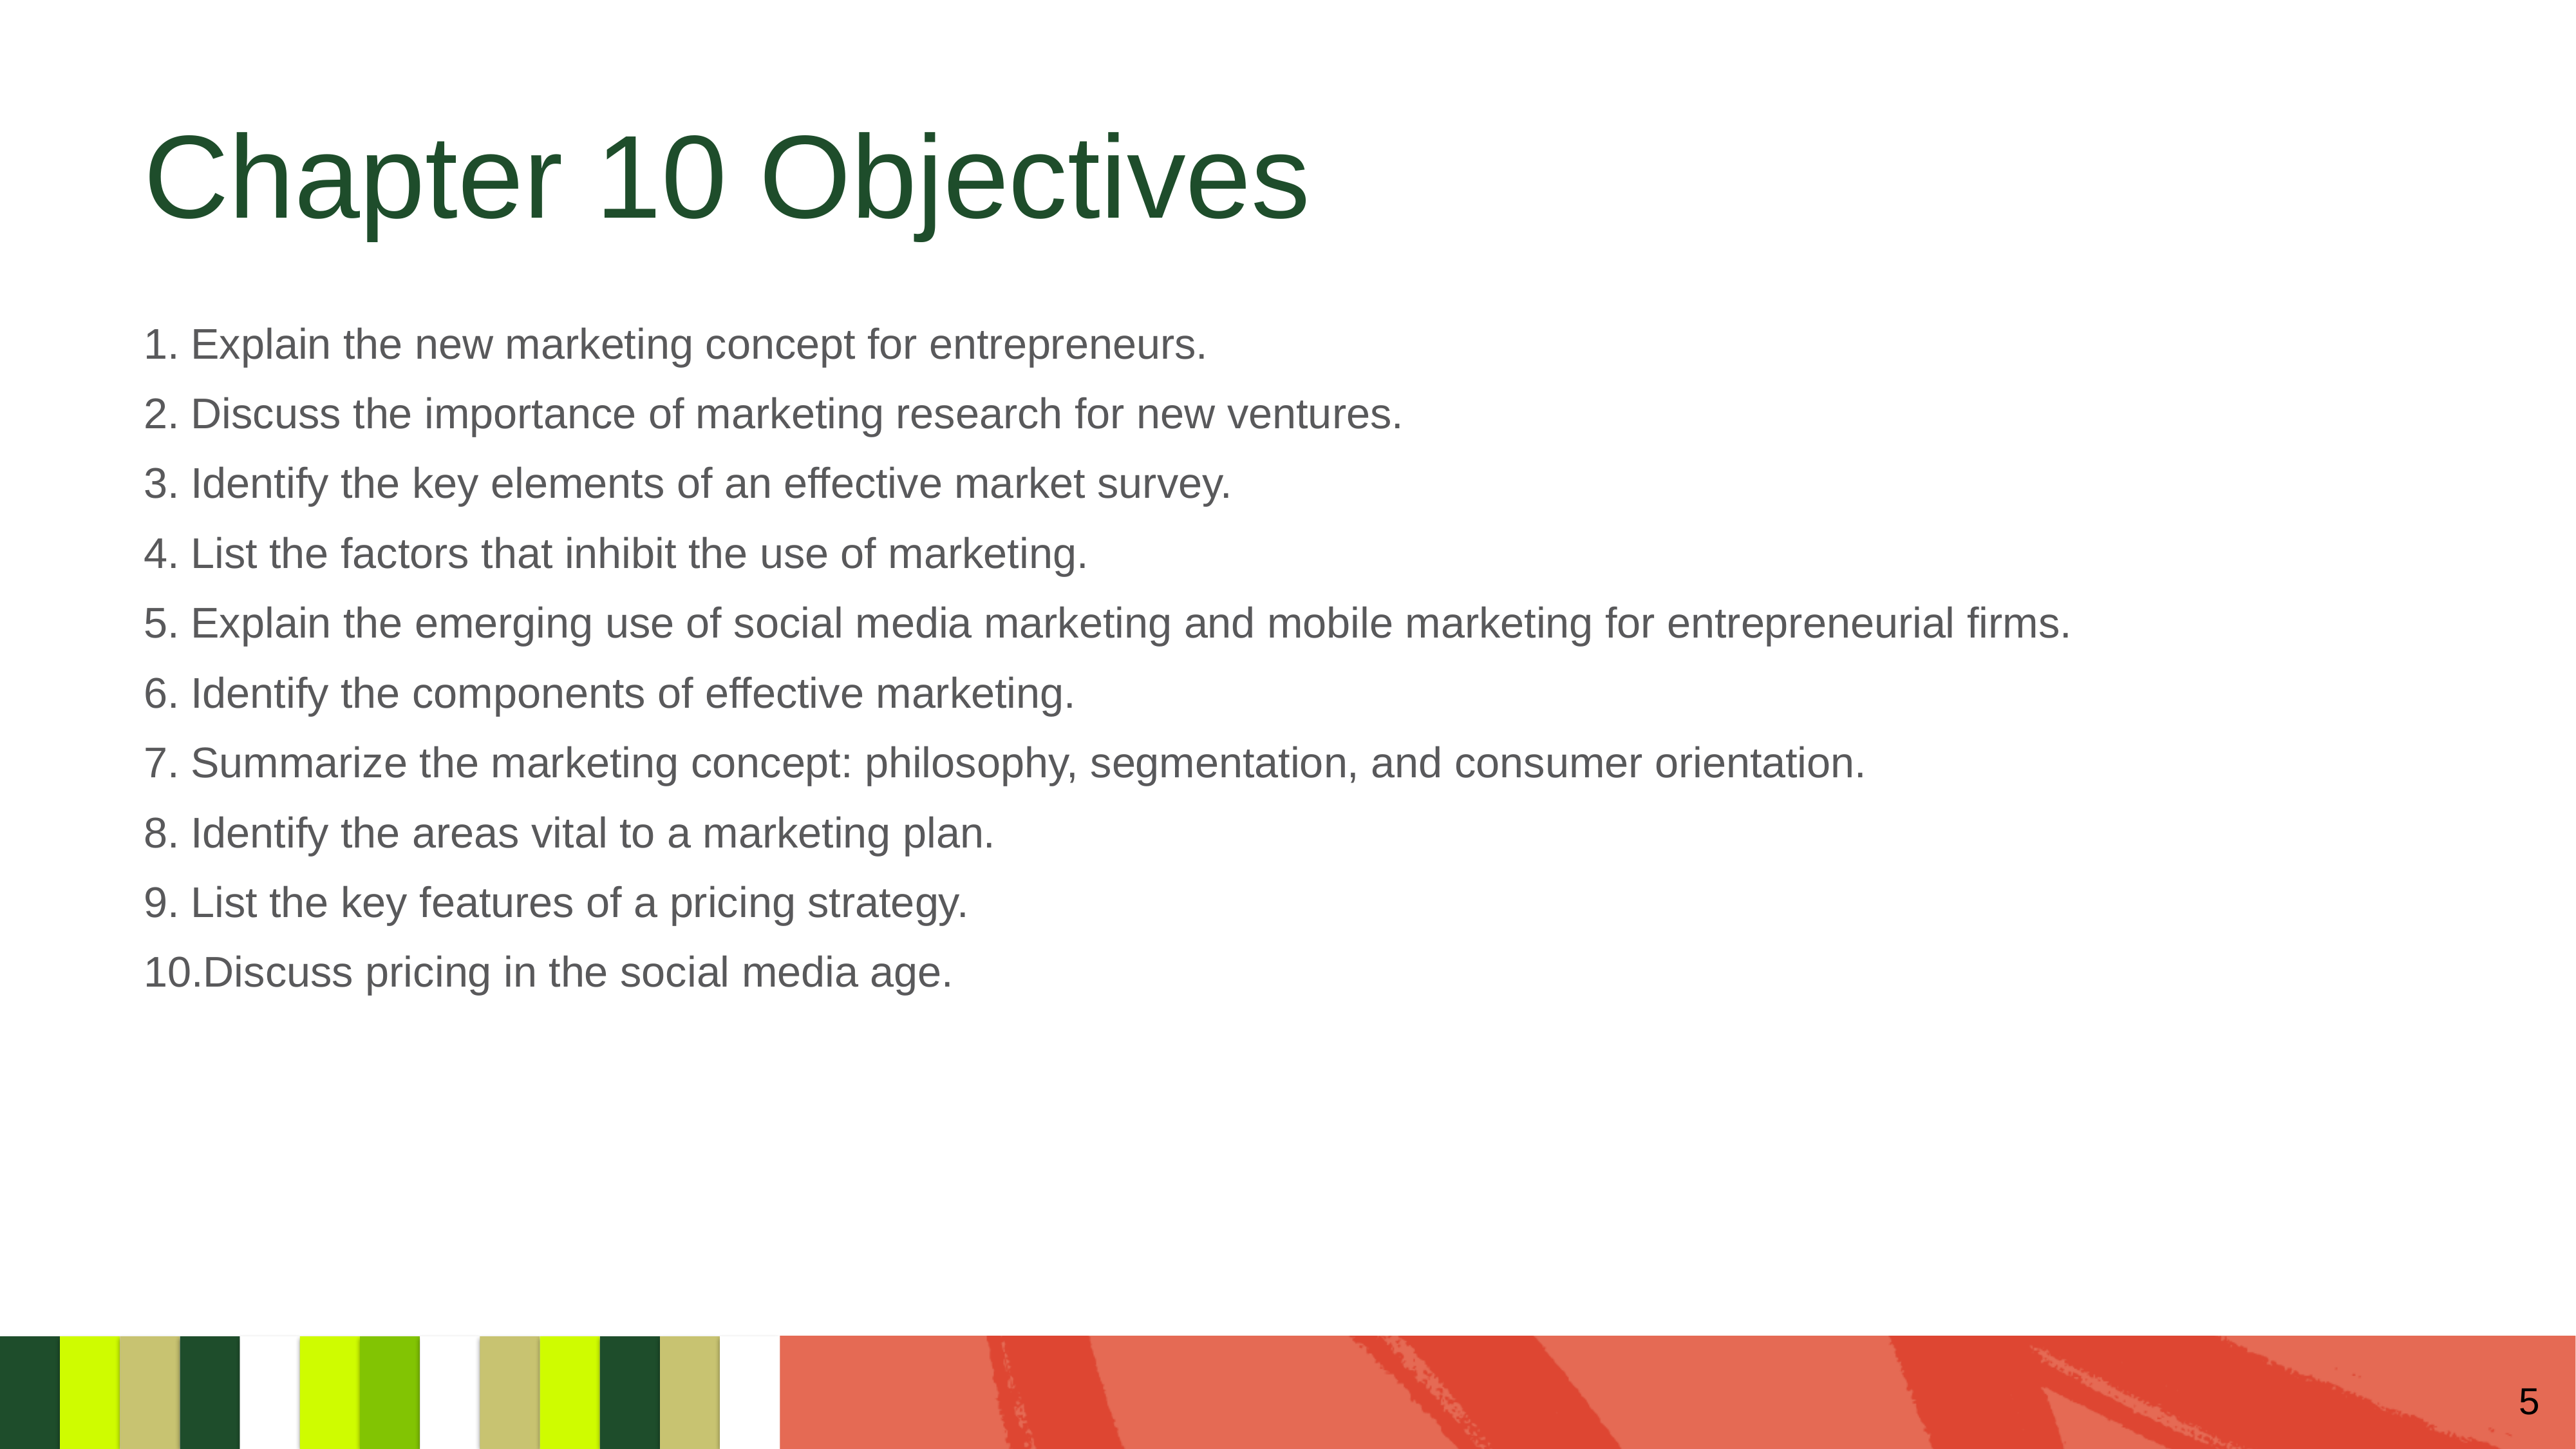

Chapter 10 Objectives
Explain the new marketing concept for entrepreneurs.
Discuss the importance of marketing research for new ventures.
Identify the key elements of an effective market survey.
List the factors that inhibit the use of marketing.
Explain the emerging use of social media marketing and mobile marketing for entrepreneurial firms.
Identify the components of effective marketing.
Summarize the marketing concept: philosophy, segmentation, and consumer orientation.
Identify the areas vital to a marketing plan.
List the key features of a pricing strategy.
Discuss pricing in the social media age.
5